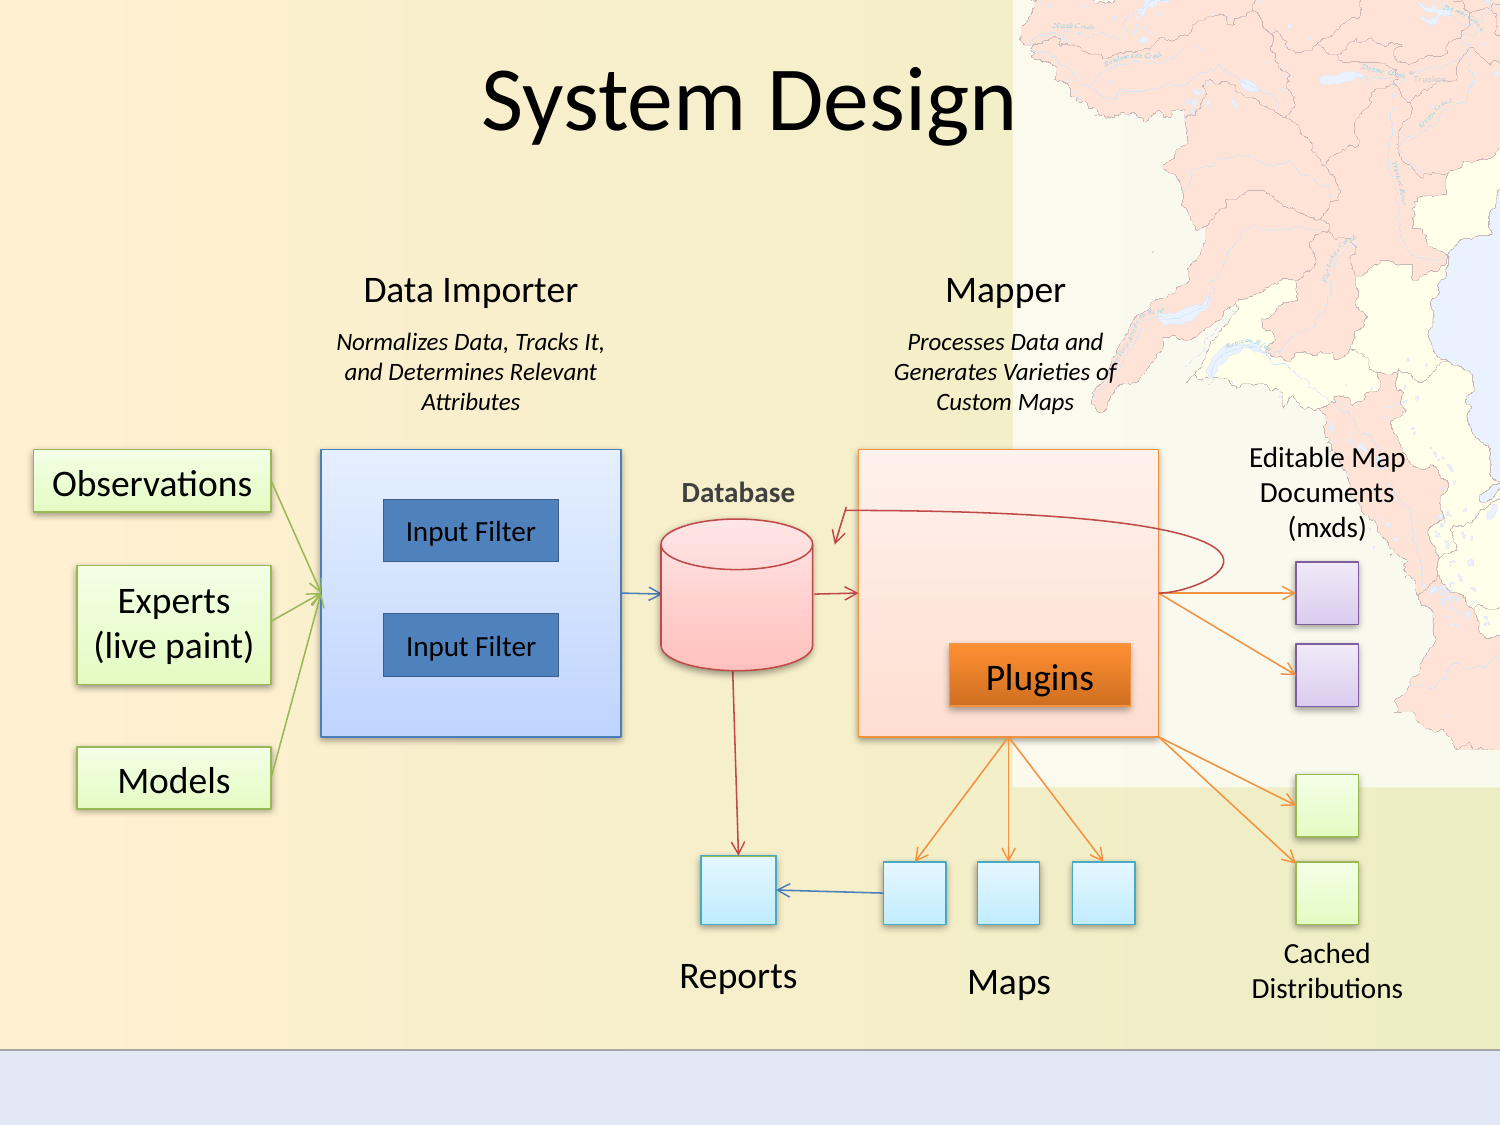

# System Design
Data Importer
Normalizes Data, Tracks It, and Determines Relevant Attributes
Mapper
Processes Data and Generates Varieties of Custom Maps
Editable Map Documents (mxds)

Observations

Database

Input Filter

Experts (live paint)

Input Filter

Plugins

Models

Cached Distributions
Reports
Maps